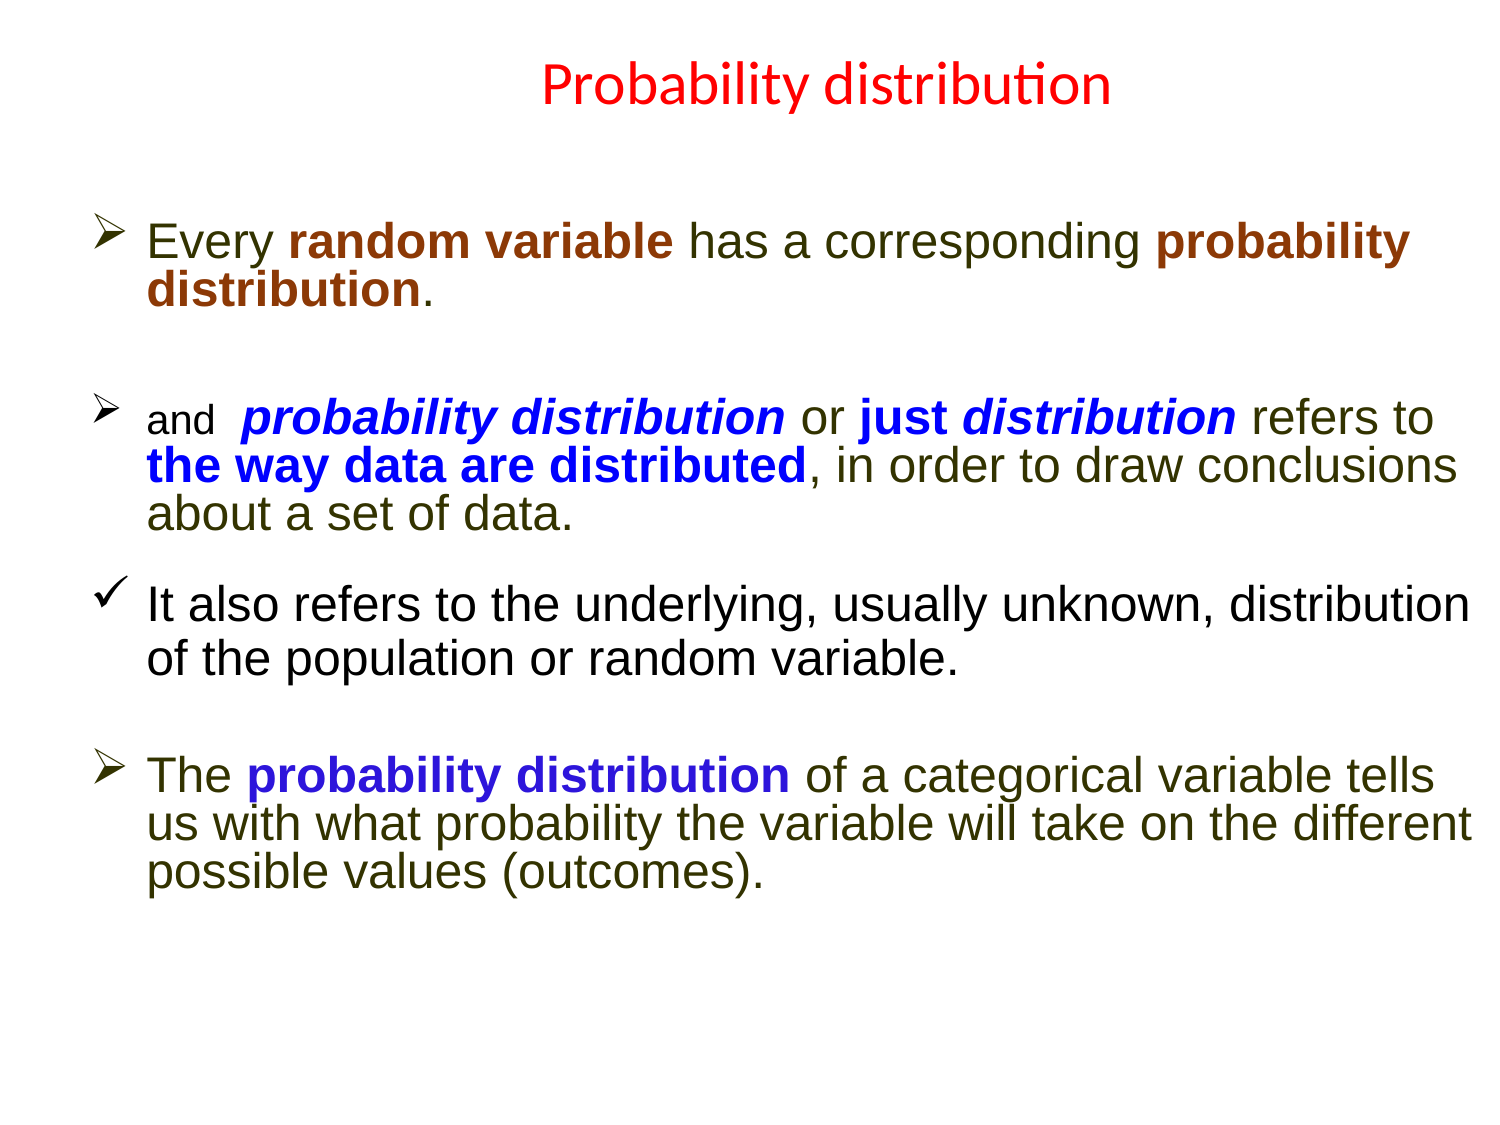

Probability distribution

Every random variable has a corresponding probability distribution.

and  probability distribution or just distribution refers to the way data are distributed, in order to draw conclusions about a set of data.

It also refers to the underlying, usually unknown, distribution of the population or random variable.

The probability distribution of a categorical variable tells us with what probability the variable will take on the different possible values (outcomes).